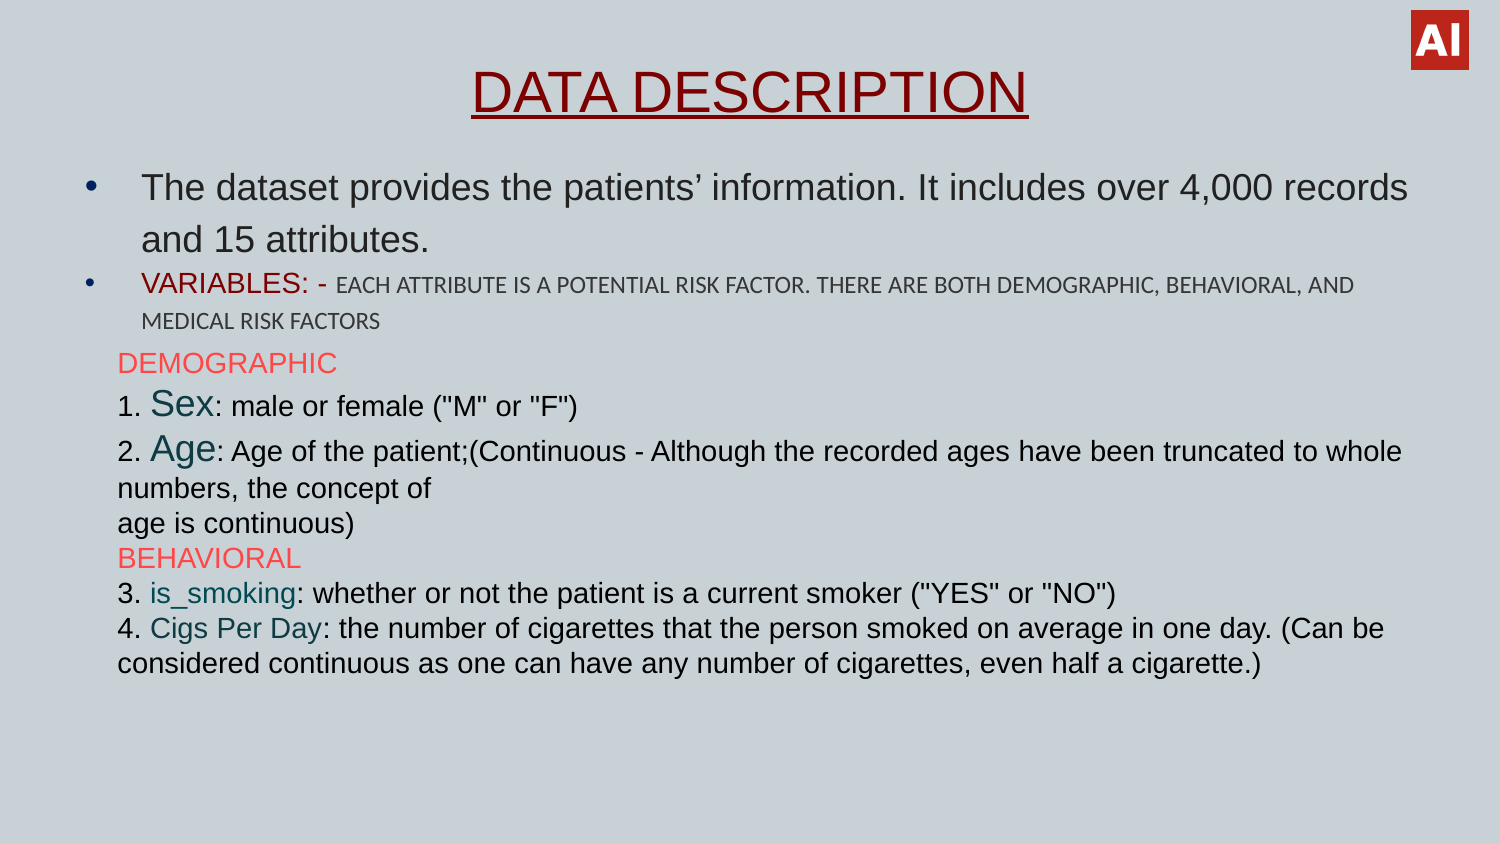

# DATA DESCRIPTION
The dataset provides the patients’ information. It includes over 4,000 records and 15 attributes.
VARIABLES: - EACH ATTRIBUTE IS A POTENTIAL RISK FACTOR. THERE ARE BOTH DEMOGRAPHIC, BEHAVIORAL, AND MEDICAL RISK FACTORS
DEMOGRAPHIC
1. Sex: male or female ("M" or "F")
2. Age: Age of the patient;(Continuous - Although the recorded ages have been truncated to whole numbers, the concept of
age is continuous)
BEHAVIORAL
3. is_smoking: whether or not the patient is a current smoker ("YES" or "NO")
4. Cigs Per Day: the number of cigarettes that the person smoked on average in one day. (Can be considered continuous as one can have any number of cigarettes, even half a cigarette.)